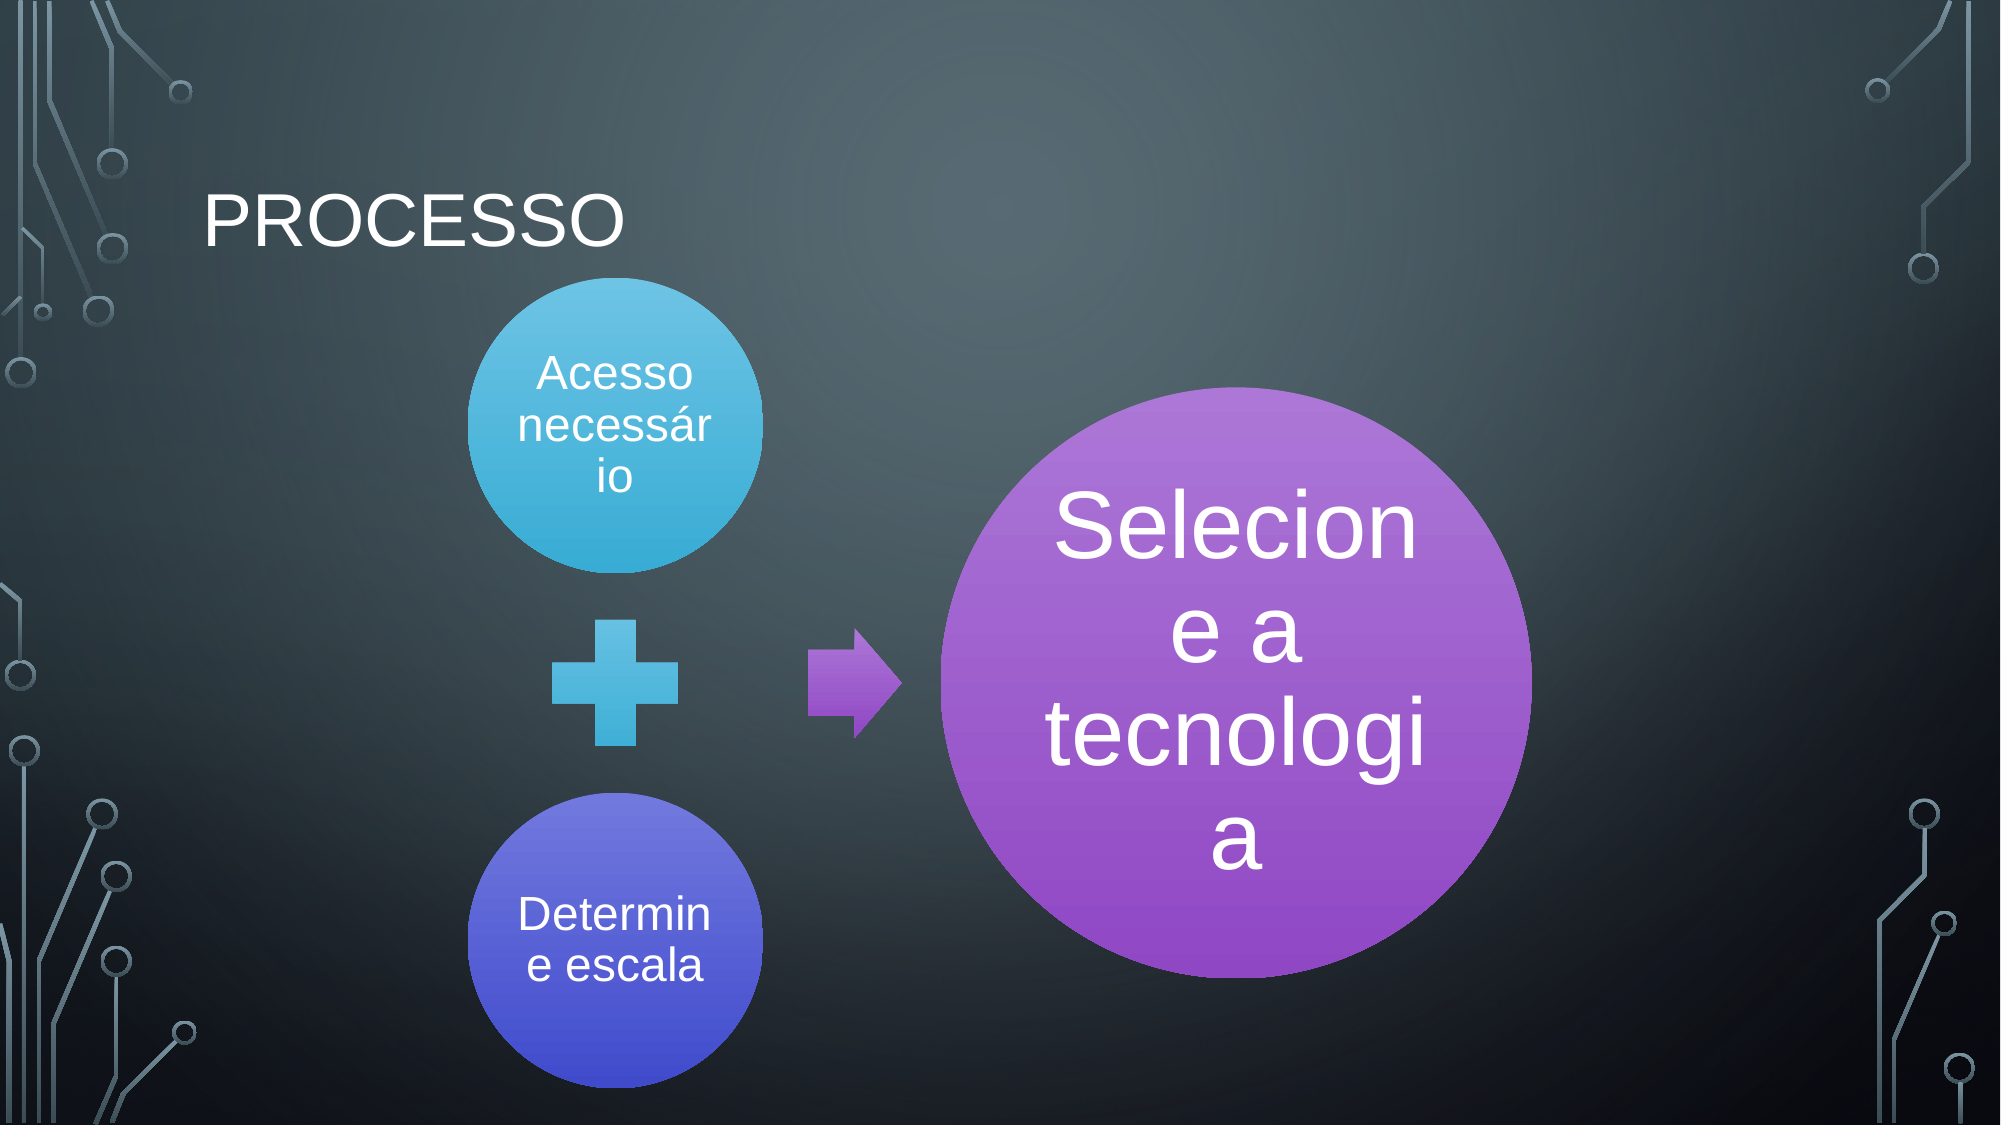

# Processo
Acesso necessário

Determine escala

Selecione a tecnologia